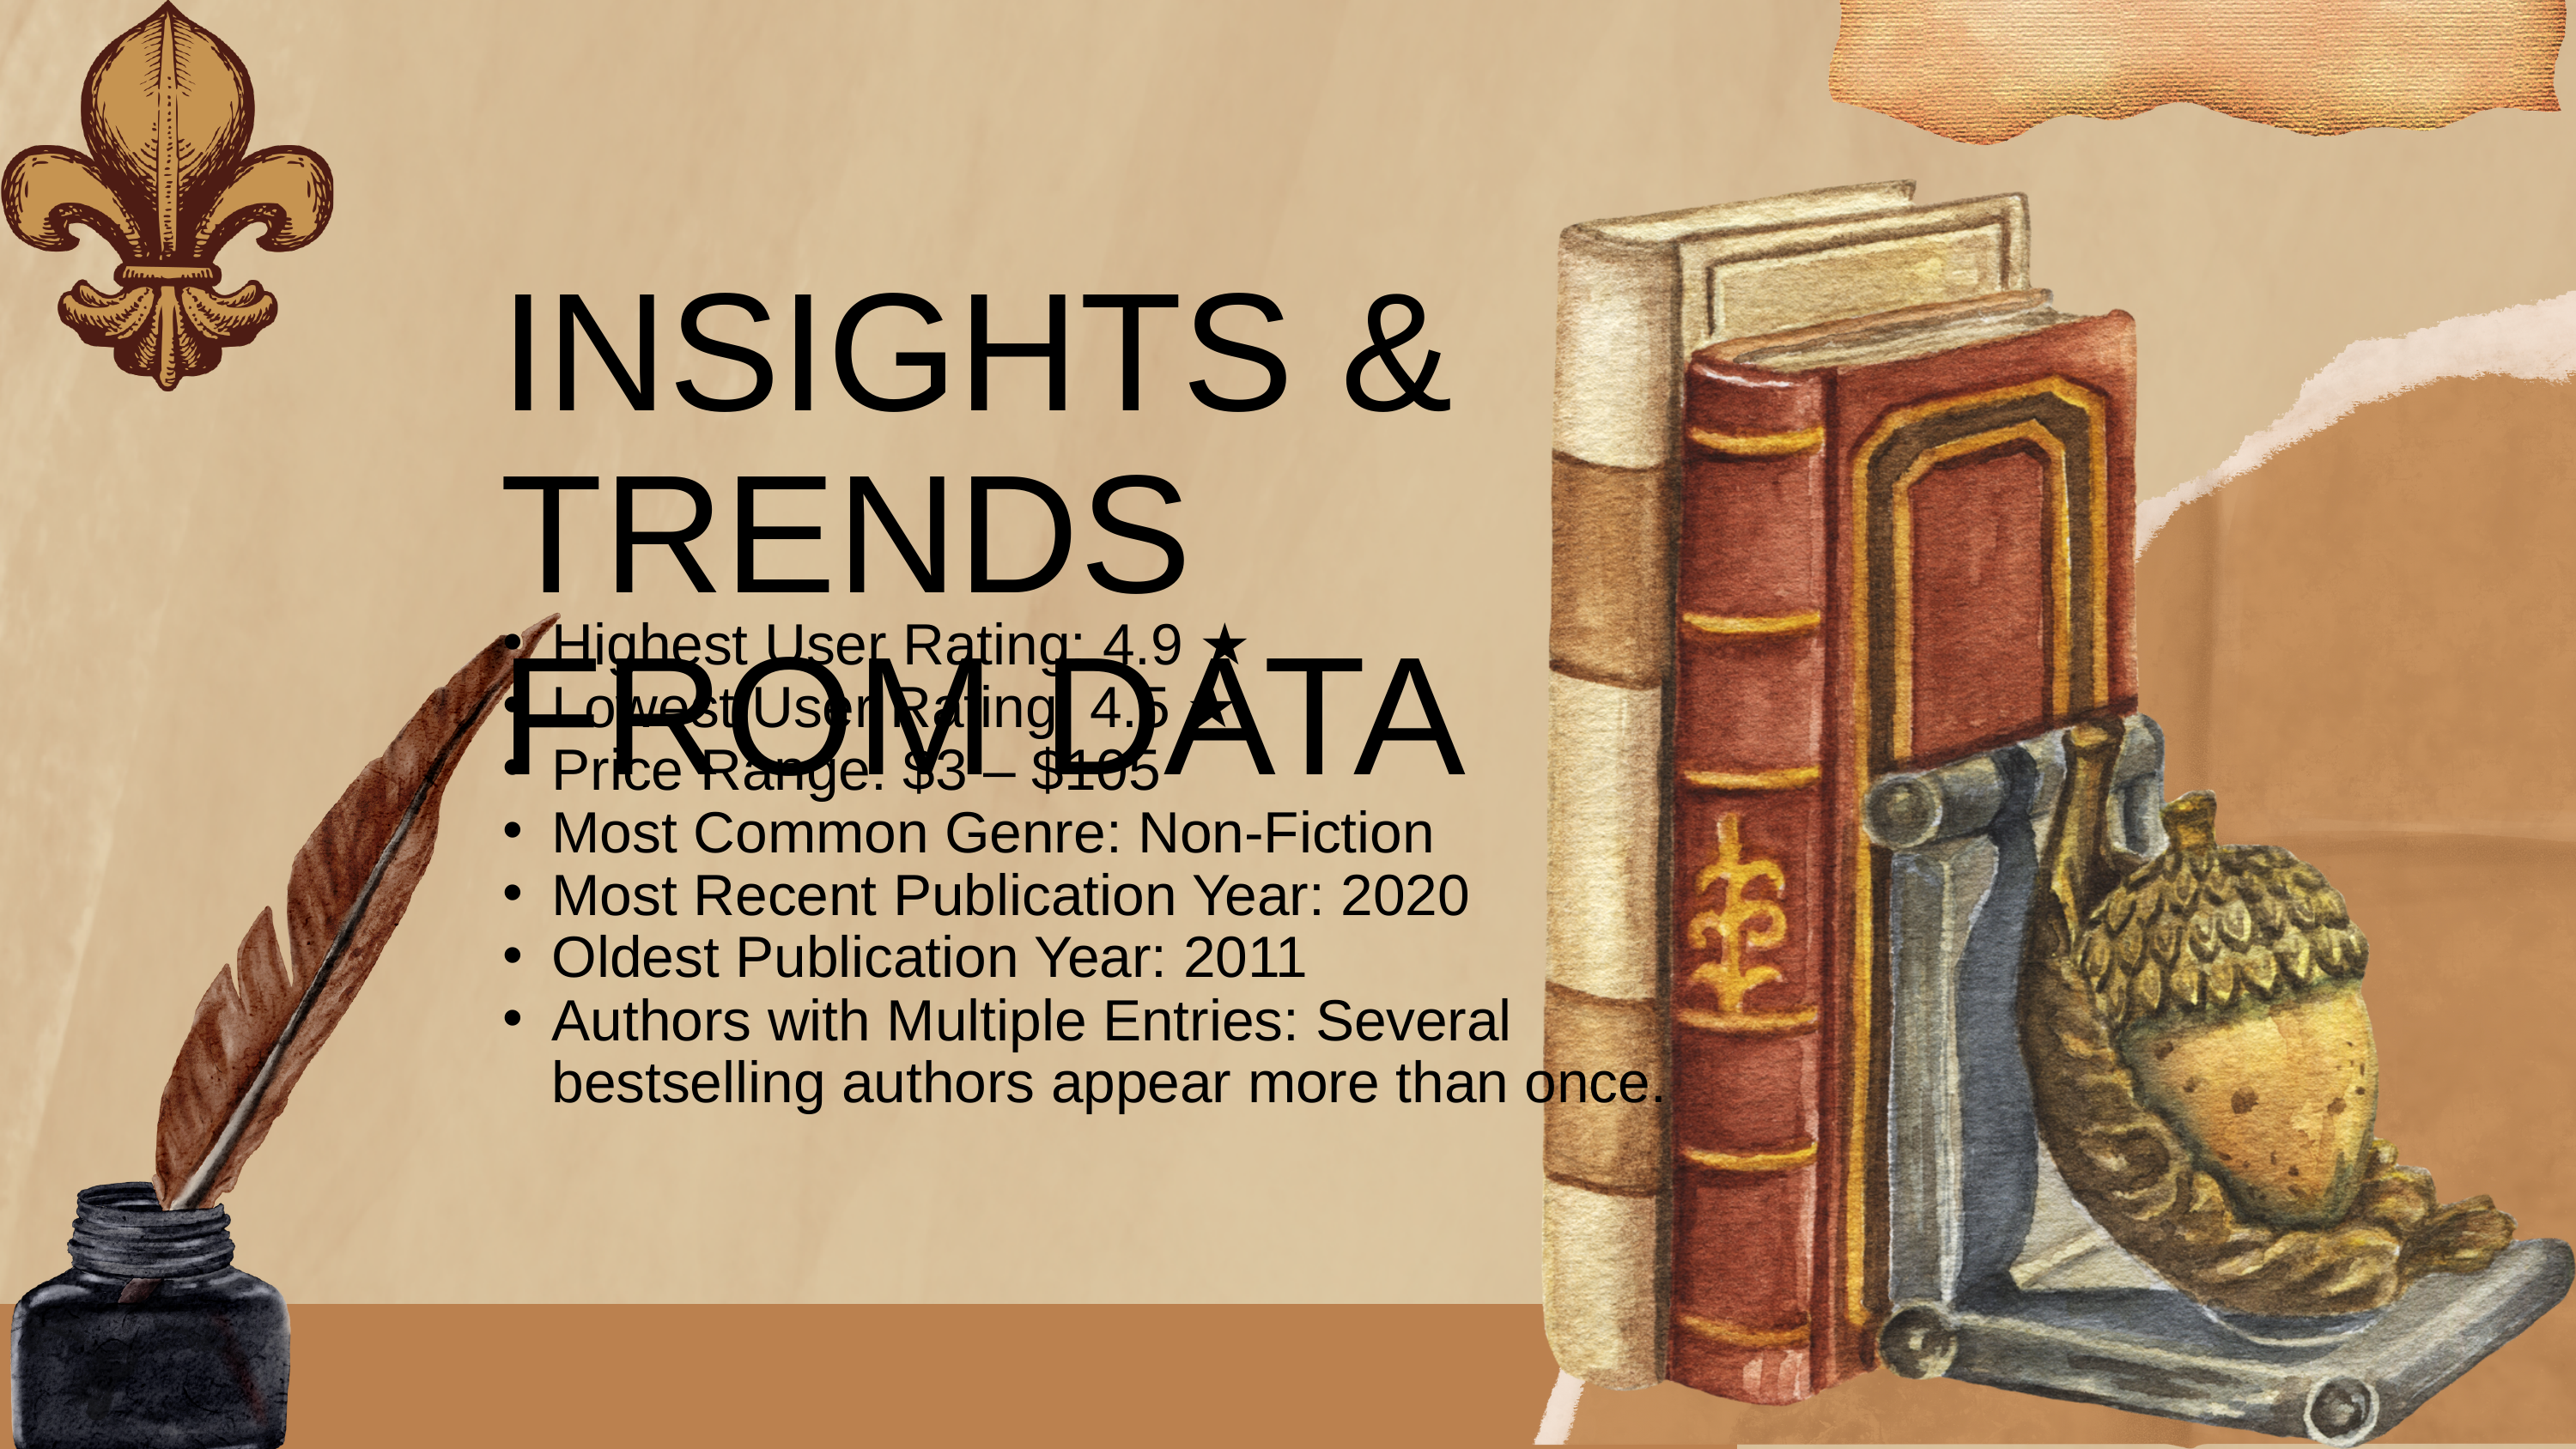

INSIGHTS & TRENDS FROM DATA

Highest User Rating: 4.9 ★
Lowest User Rating: 4.5 ★
Price Range: $3 – $105
Most Common Genre: Non-Fiction
Most Recent Publication Year: 2020
Oldest Publication Year: 2011
Authors with Multiple Entries: Several bestselling authors appear more than once.